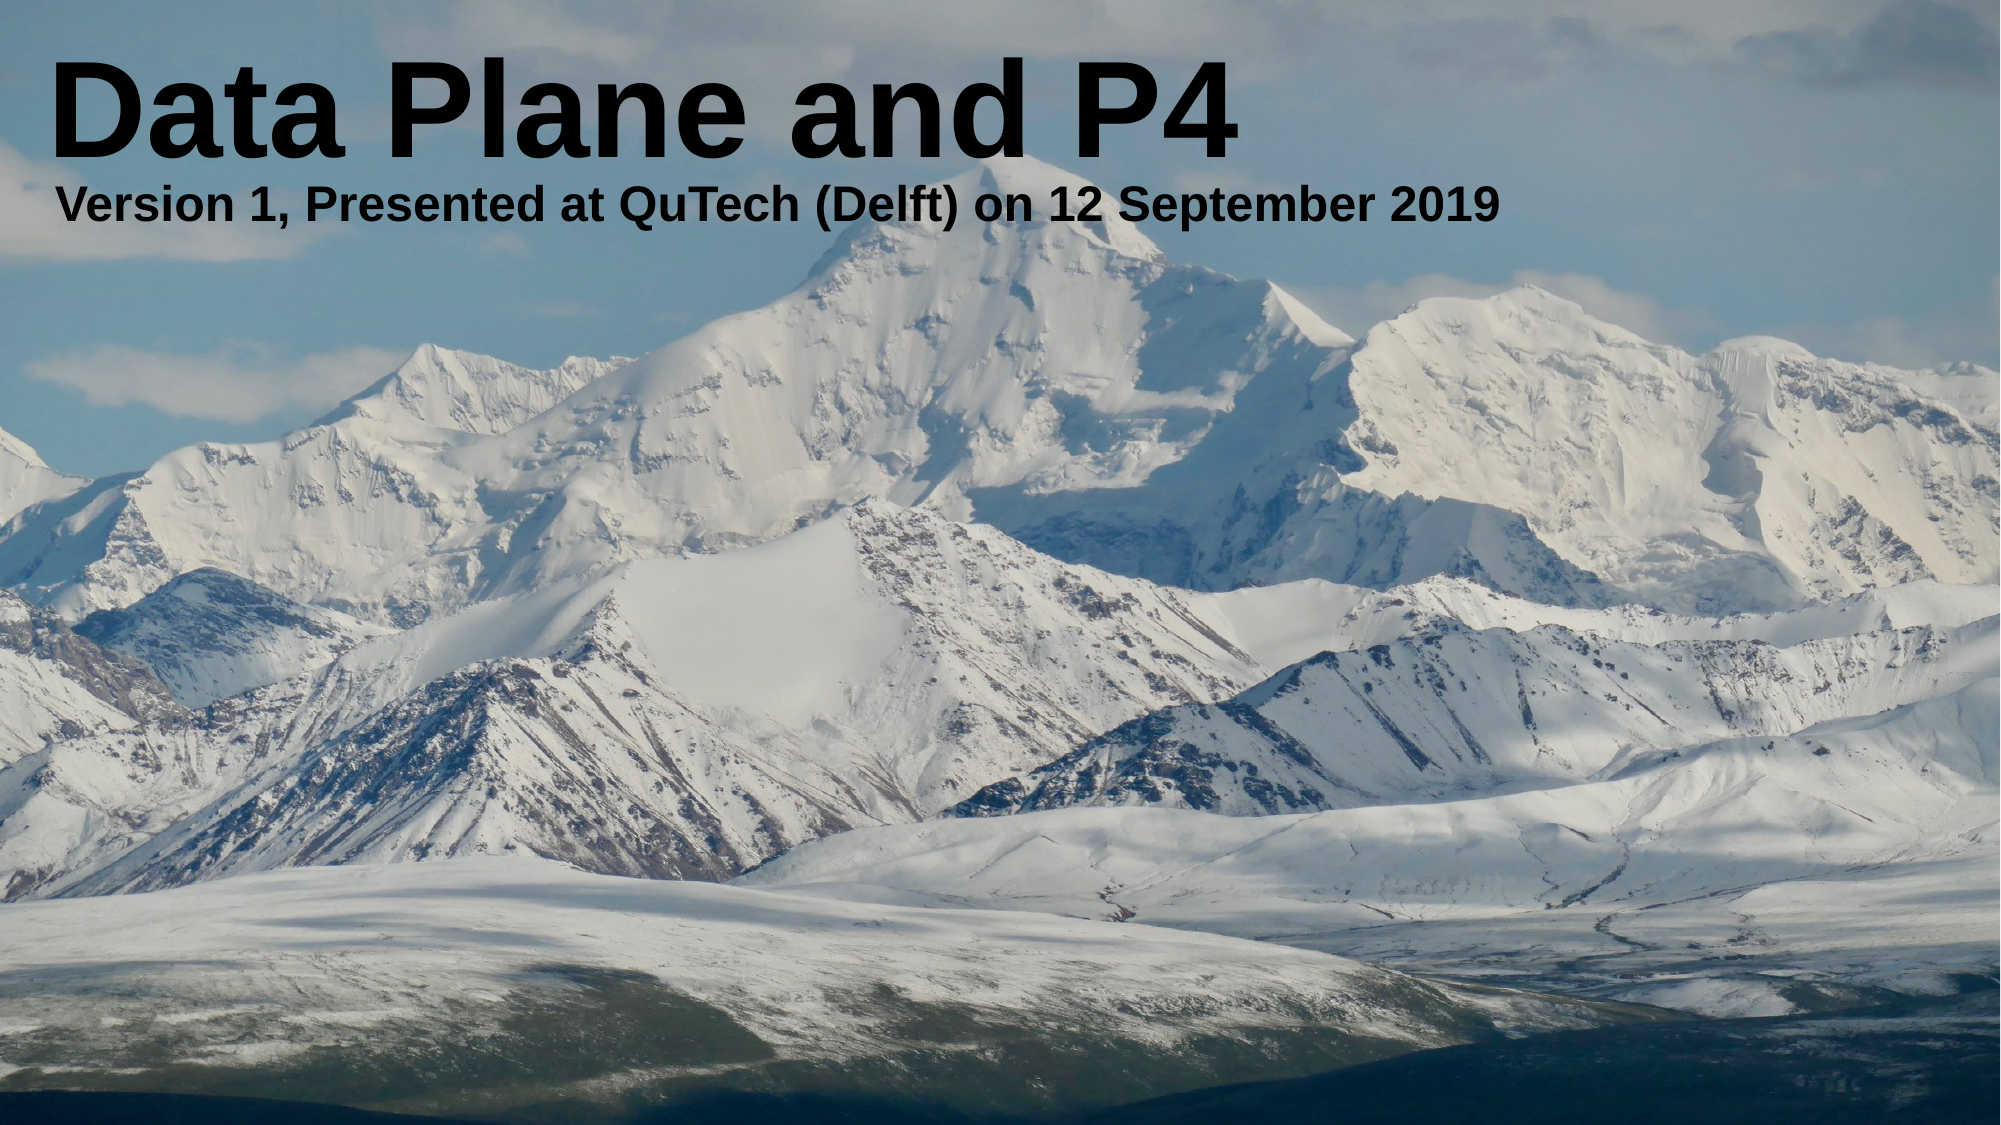

# Data Plane and P4
Version 1, Presented at QuTech (Delft) on 12 September 2019